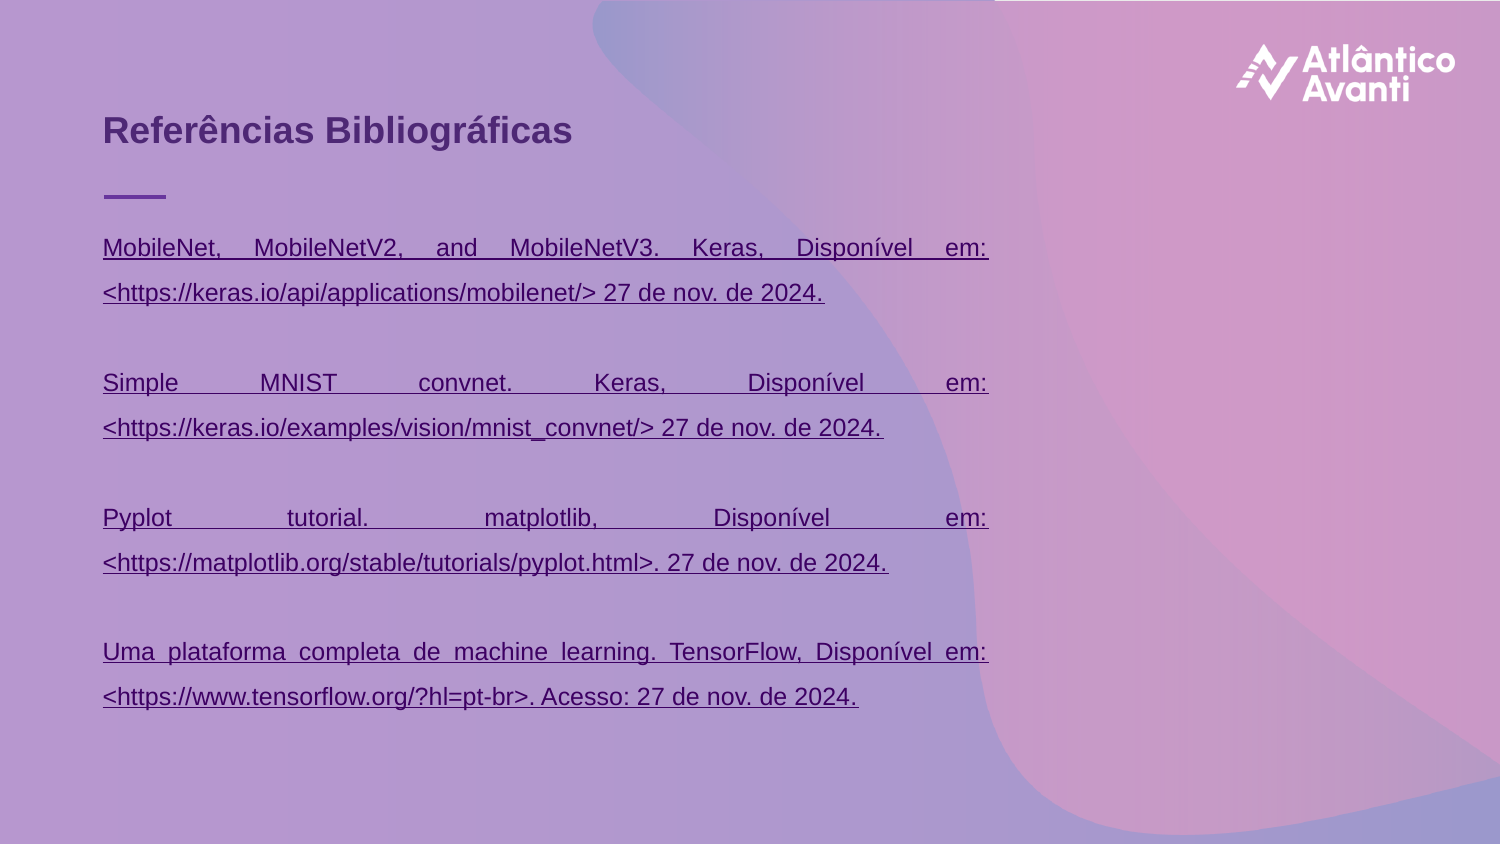

# Referências Bibliográficas
MobileNet, MobileNetV2, and MobileNetV3. Keras, Disponível em: <https://keras.io/api/applications/mobilenet/> 27 de nov. de 2024.

Simple MNIST convnet. Keras, Disponível em: <https://keras.io/examples/vision/mnist_convnet/> 27 de nov. de 2024.

Pyplot tutorial. matplotlib, Disponível em: <https://matplotlib.org/stable/tutorials/pyplot.html>. 27 de nov. de 2024.

Uma plataforma completa de machine learning. TensorFlow, Disponível em: <https://www.tensorflow.org/?hl=pt-br>. Acesso: 27 de nov. de 2024.